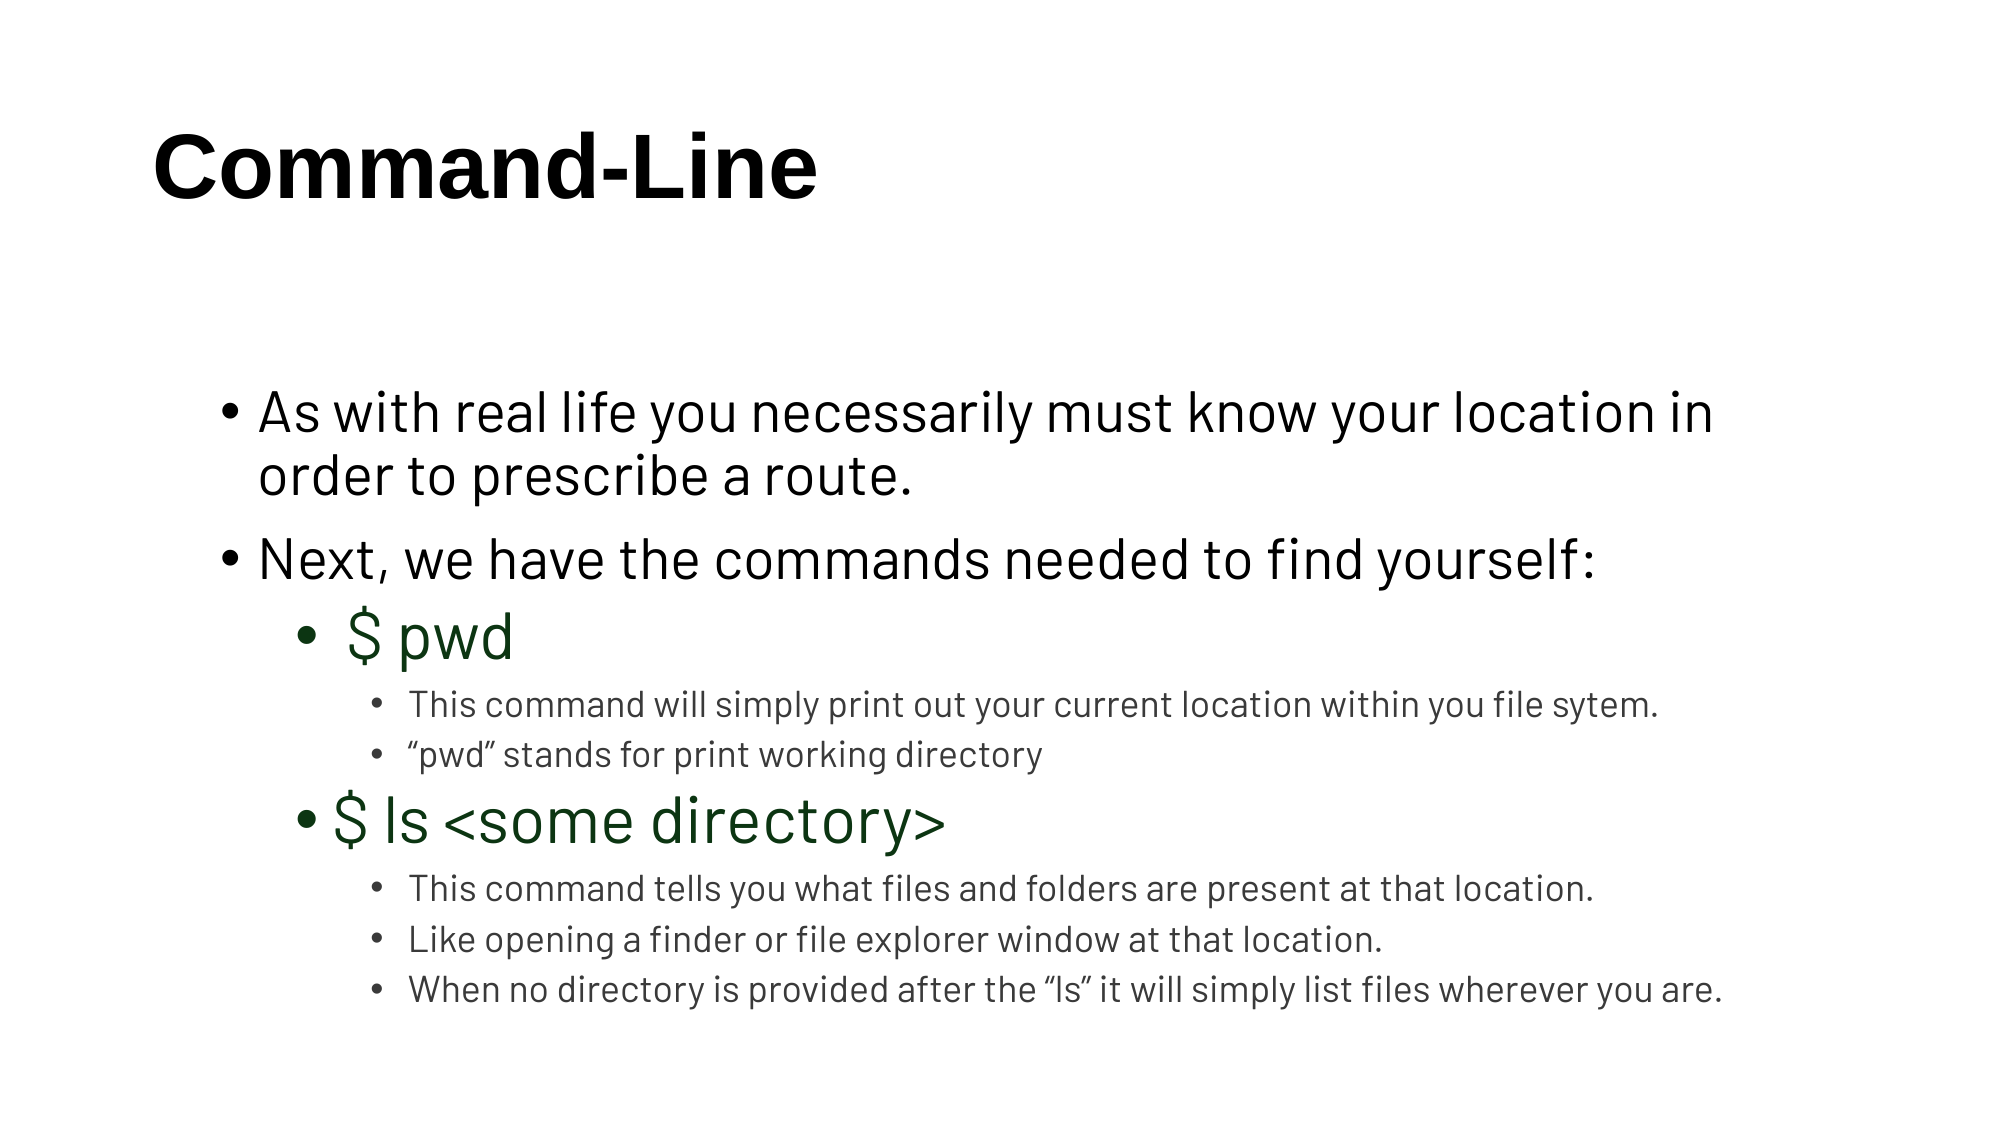

# Command-Line
As with real life you necessarily must know your location in order to prescribe a route.
Next, we have the commands needed to find yourself:
 $ pwd
This command will simply print out your current location within you file sytem.
“pwd” stands for print working directory
$ ls <some directory>
This command tells you what files and folders are present at that location.
Like opening a finder or file explorer window at that location.
When no directory is provided after the “ls” it will simply list files wherever you are.